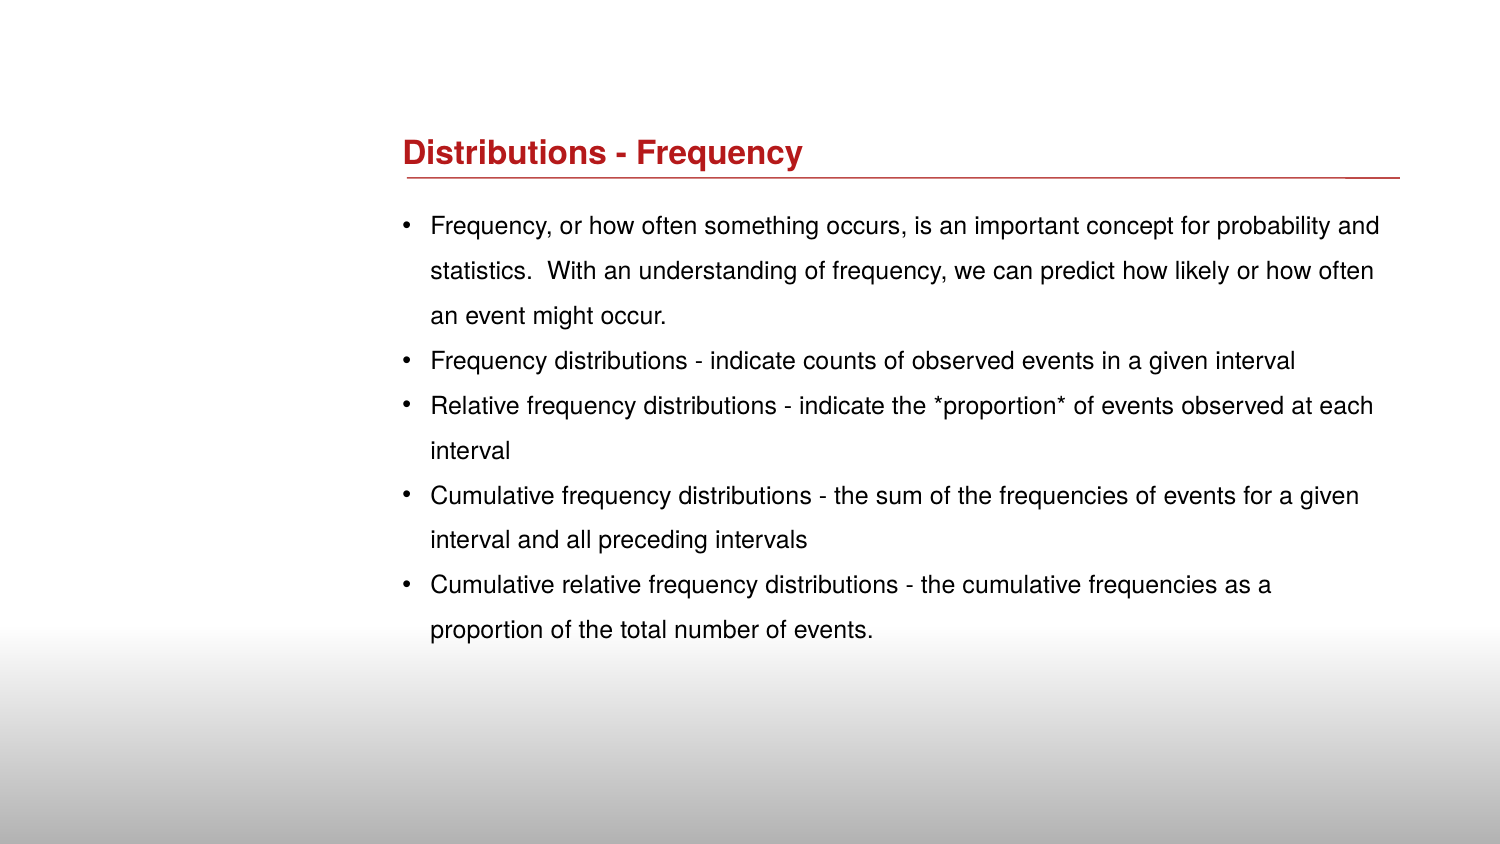

# Distributions - Frequency
Frequency, or how often something occurs, is an important concept for probability and statistics.  With an understanding of frequency, we can predict how likely or how often an event might occur.
Frequency distributions - indicate counts of observed events in a given interval
Relative frequency distributions - indicate the *proportion* of events observed at each interval
Cumulative frequency distributions - the sum of the frequencies of events for a given interval and all preceding intervals
Cumulative relative frequency distributions - the cumulative frequencies as a proportion of the total number of events.